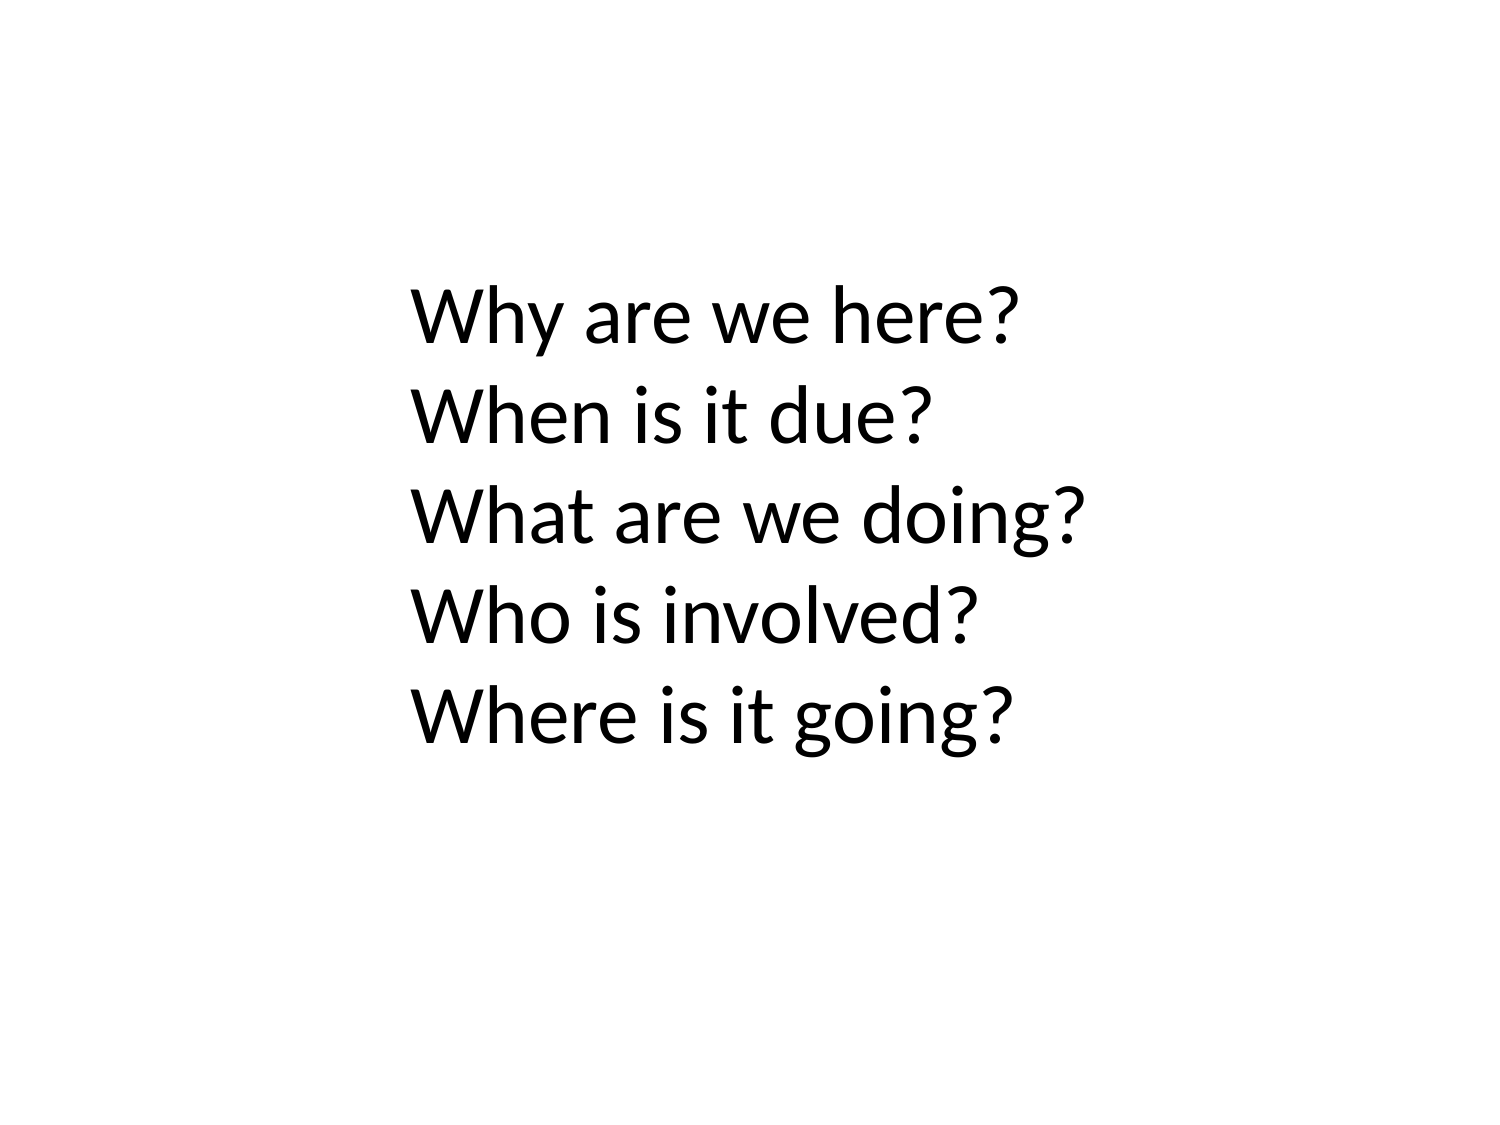

Why are we here?
When is it due?
What are we doing?
Who is involved?
Where is it going?